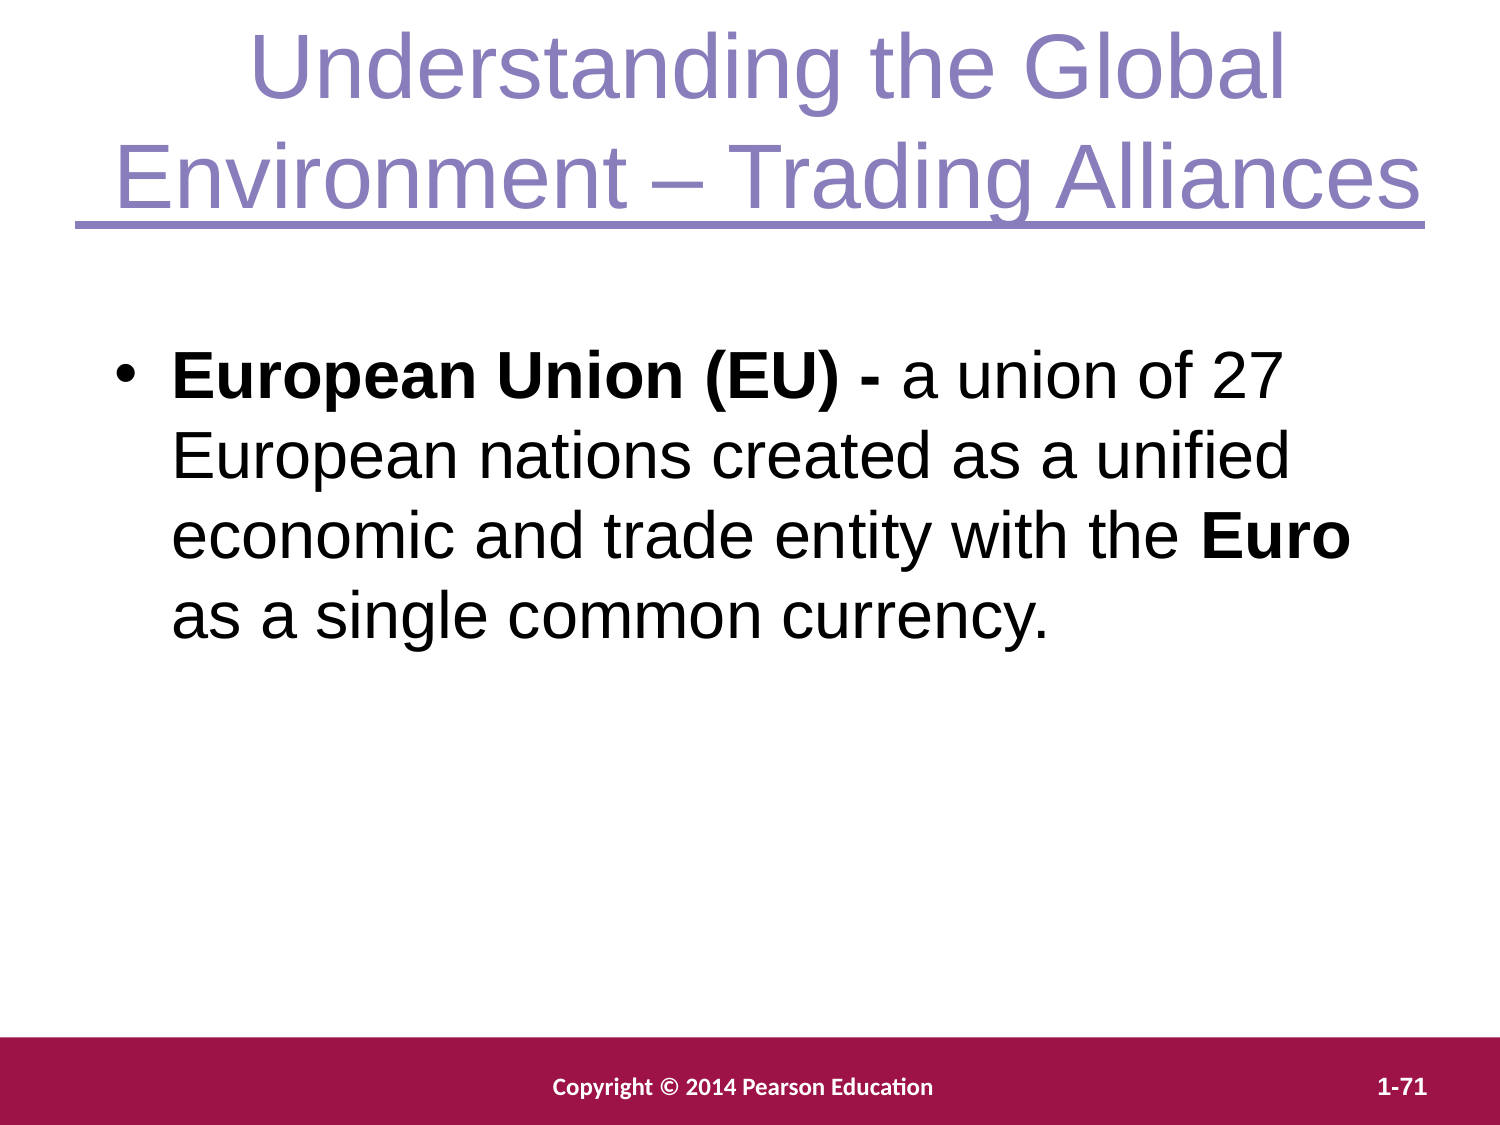

Understanding the Global Environment – Trading Alliances
European Union (EU) - a union of 27 European nations created as a unified economic and trade entity with the Euro as a single common currency.